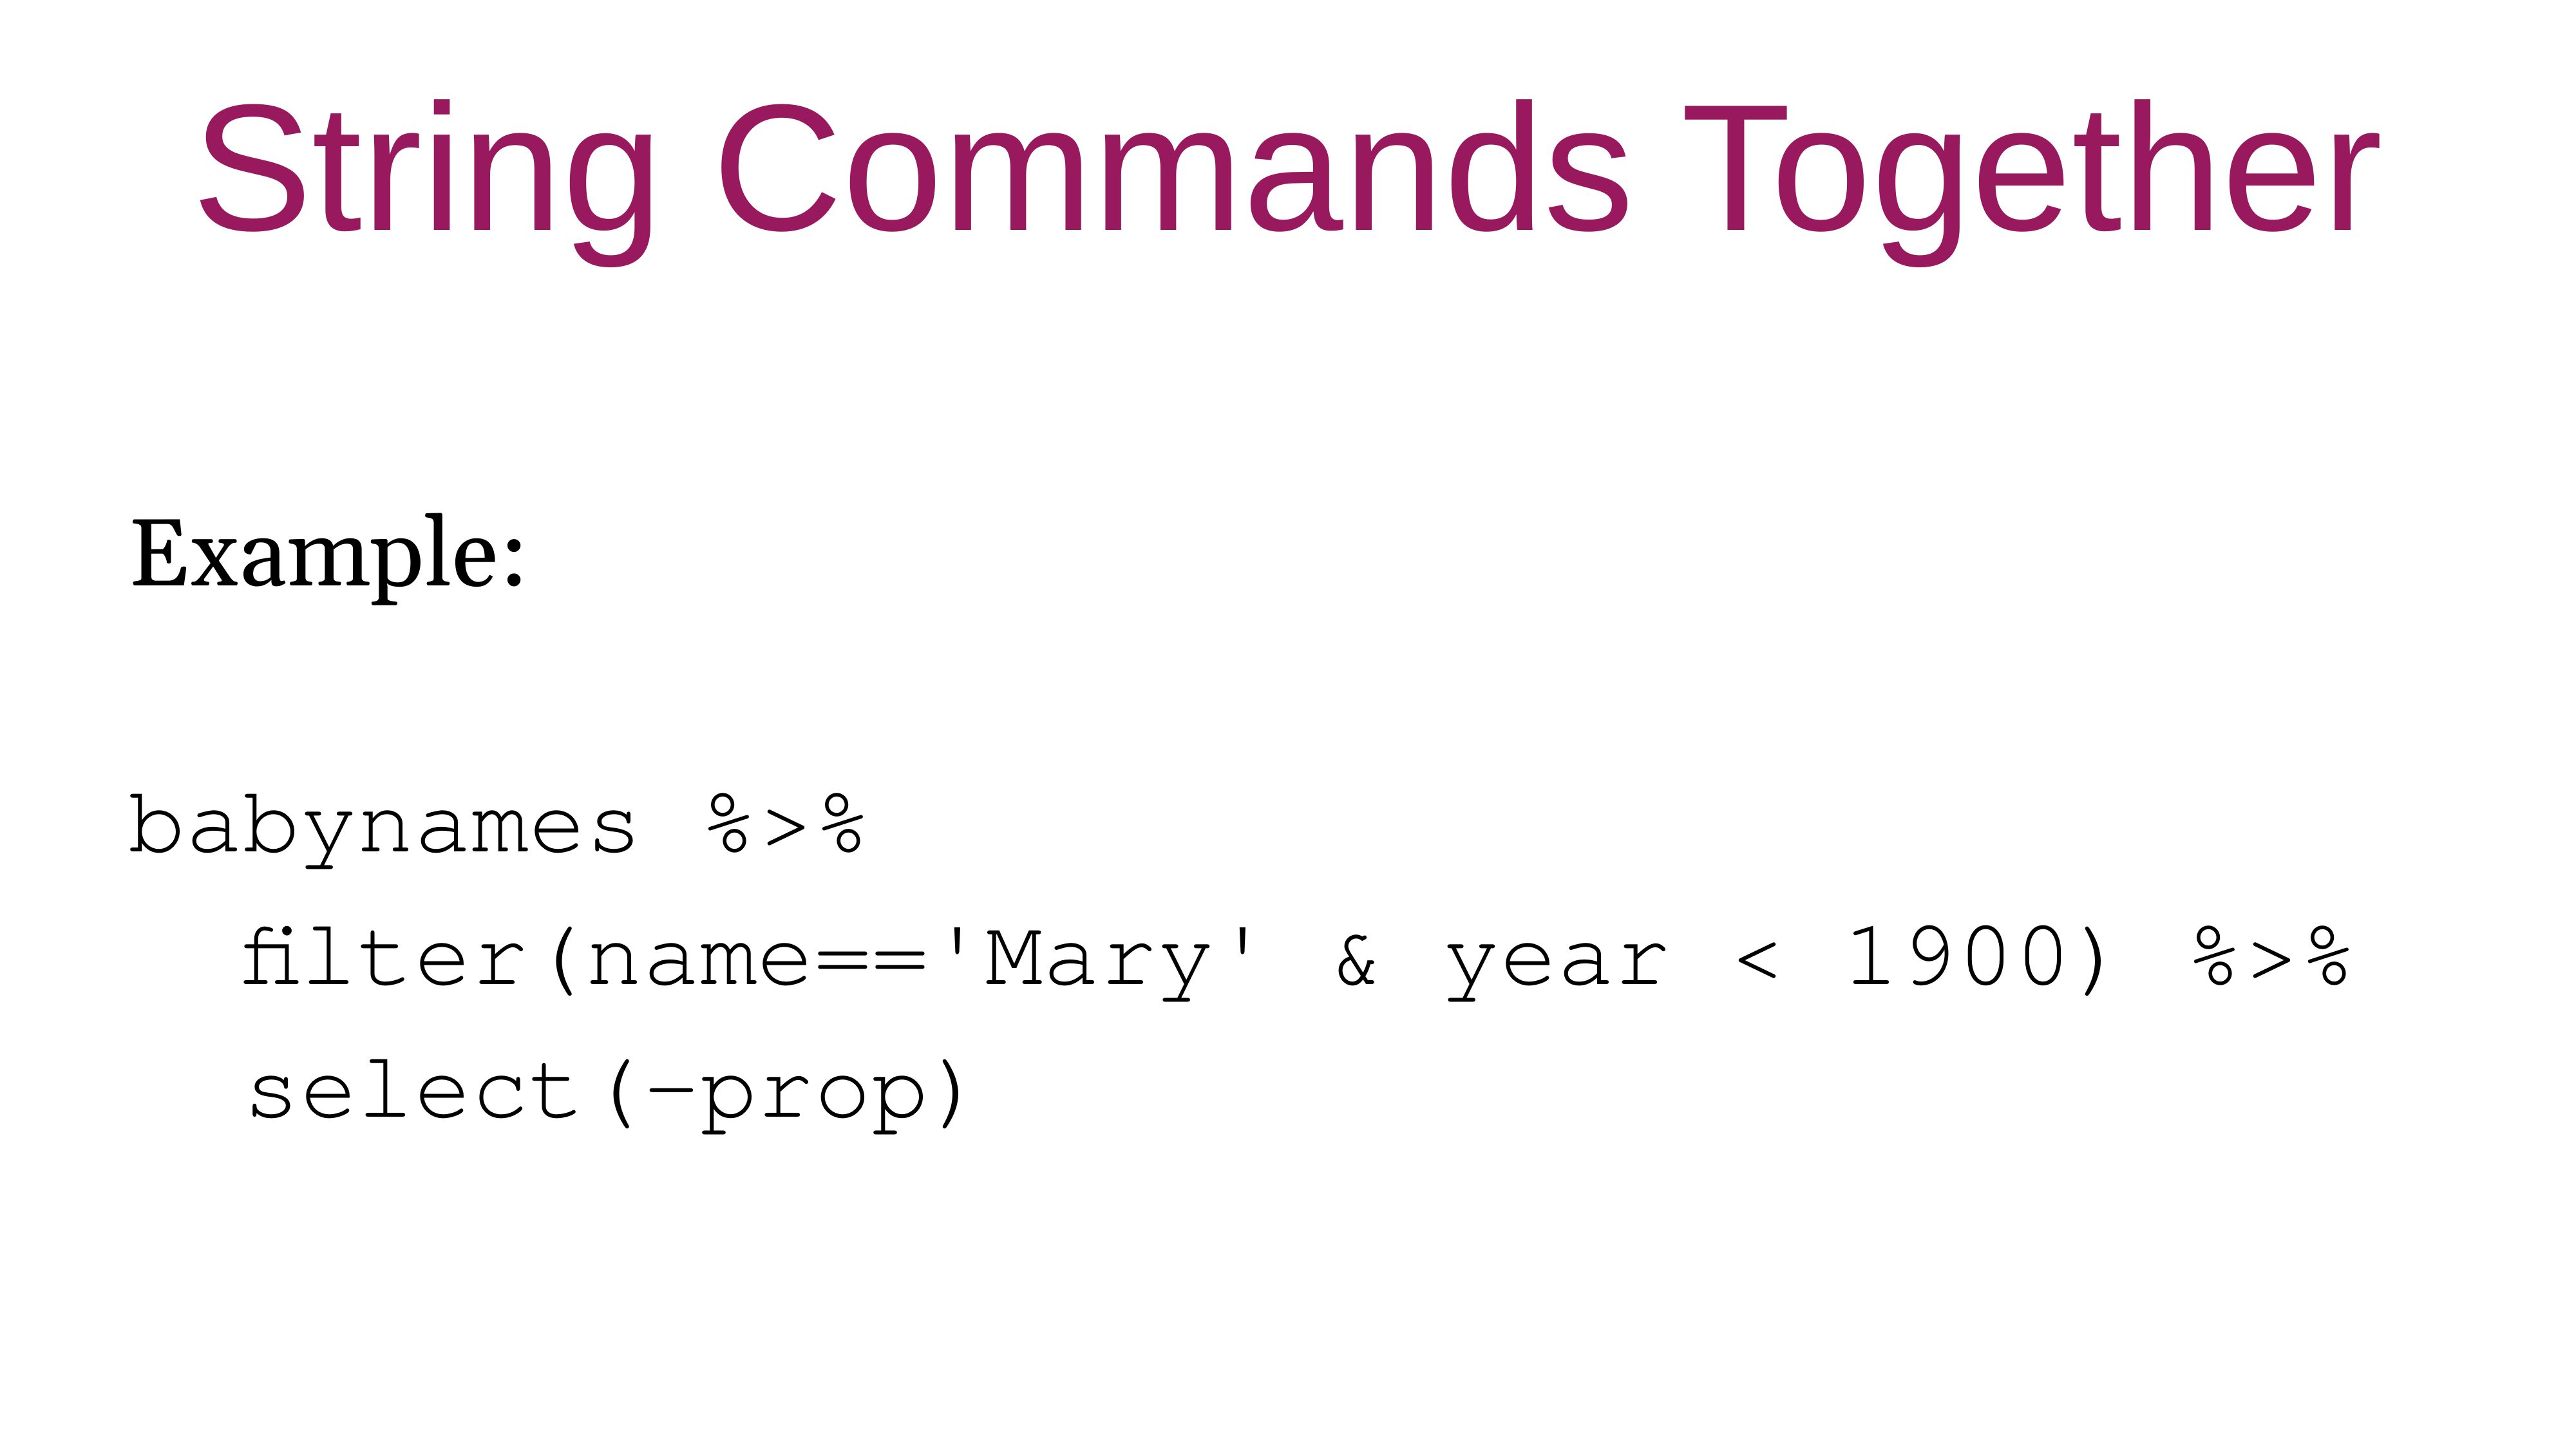

String Commands Together
Example:

babynames %>%
  filter(name=='Mary' & year < 1900) %>%
  select(-prop)